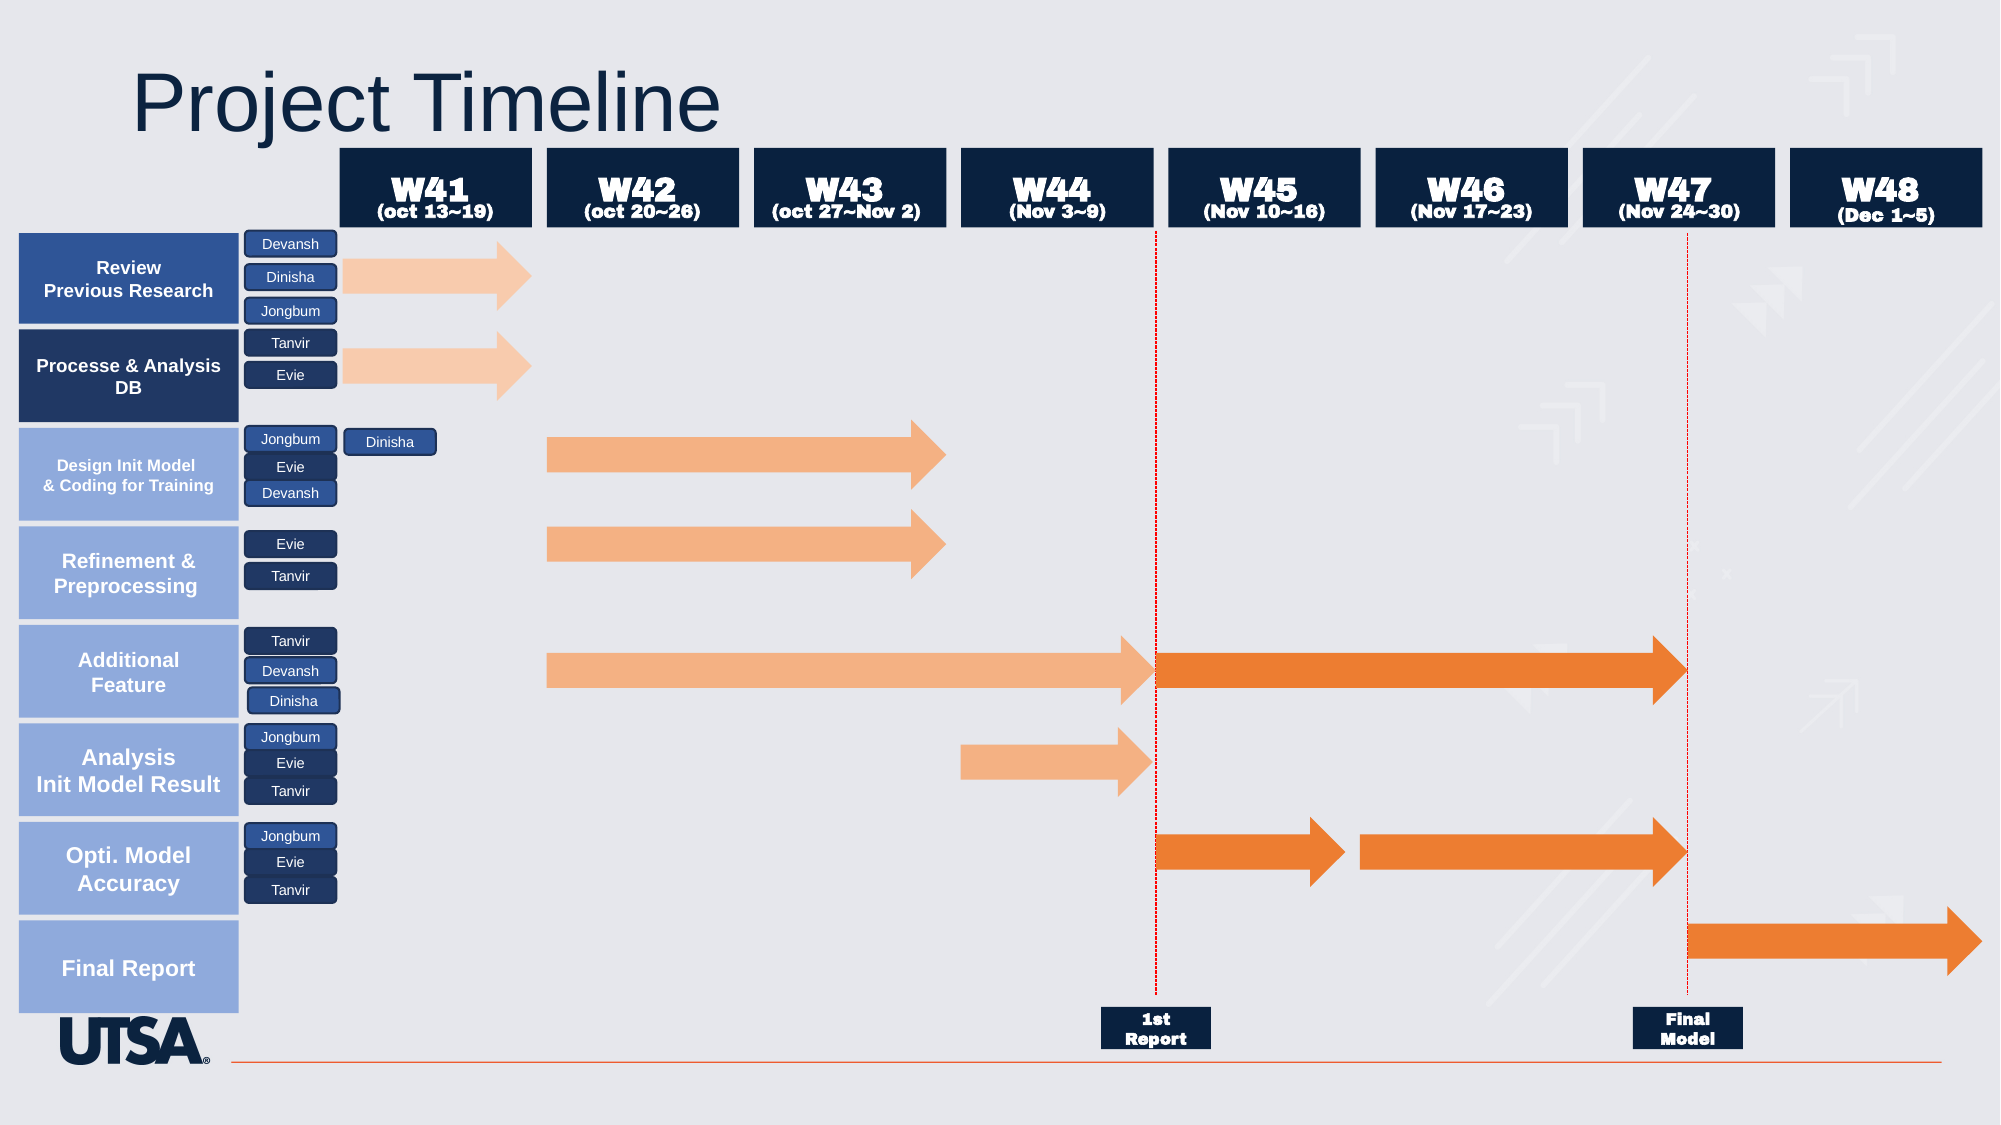

Project Timeline
W41
W42
W43
W44
W45
W46
W47
W48

(oct 13~19)
(oct 20~26)
(oct 27~Nov 2)
(Nov 3~9)
(Nov 10~16)
(Nov 17~23)
(Nov 24~30)
(Dec 1~5)
Devansh
Review
Previous Research

Dinisha

Jongbum
Processe & Analysis
DB
Tanvir

Evie

Jongbum
Design Init Model
& Coding for Training
Dinisha
Evie
Devansh
Refinement & Preprocessing
Evie
Tanvir
Additional
Feature
Tanvir
Devansh

Dinisha

Analysis
Init Model Result
Jongbum
Evie

Tanvir

Opti. Model Accuracy
Jongbum
Evie
Tanvir
Final Report
1st
Report
Final
Model